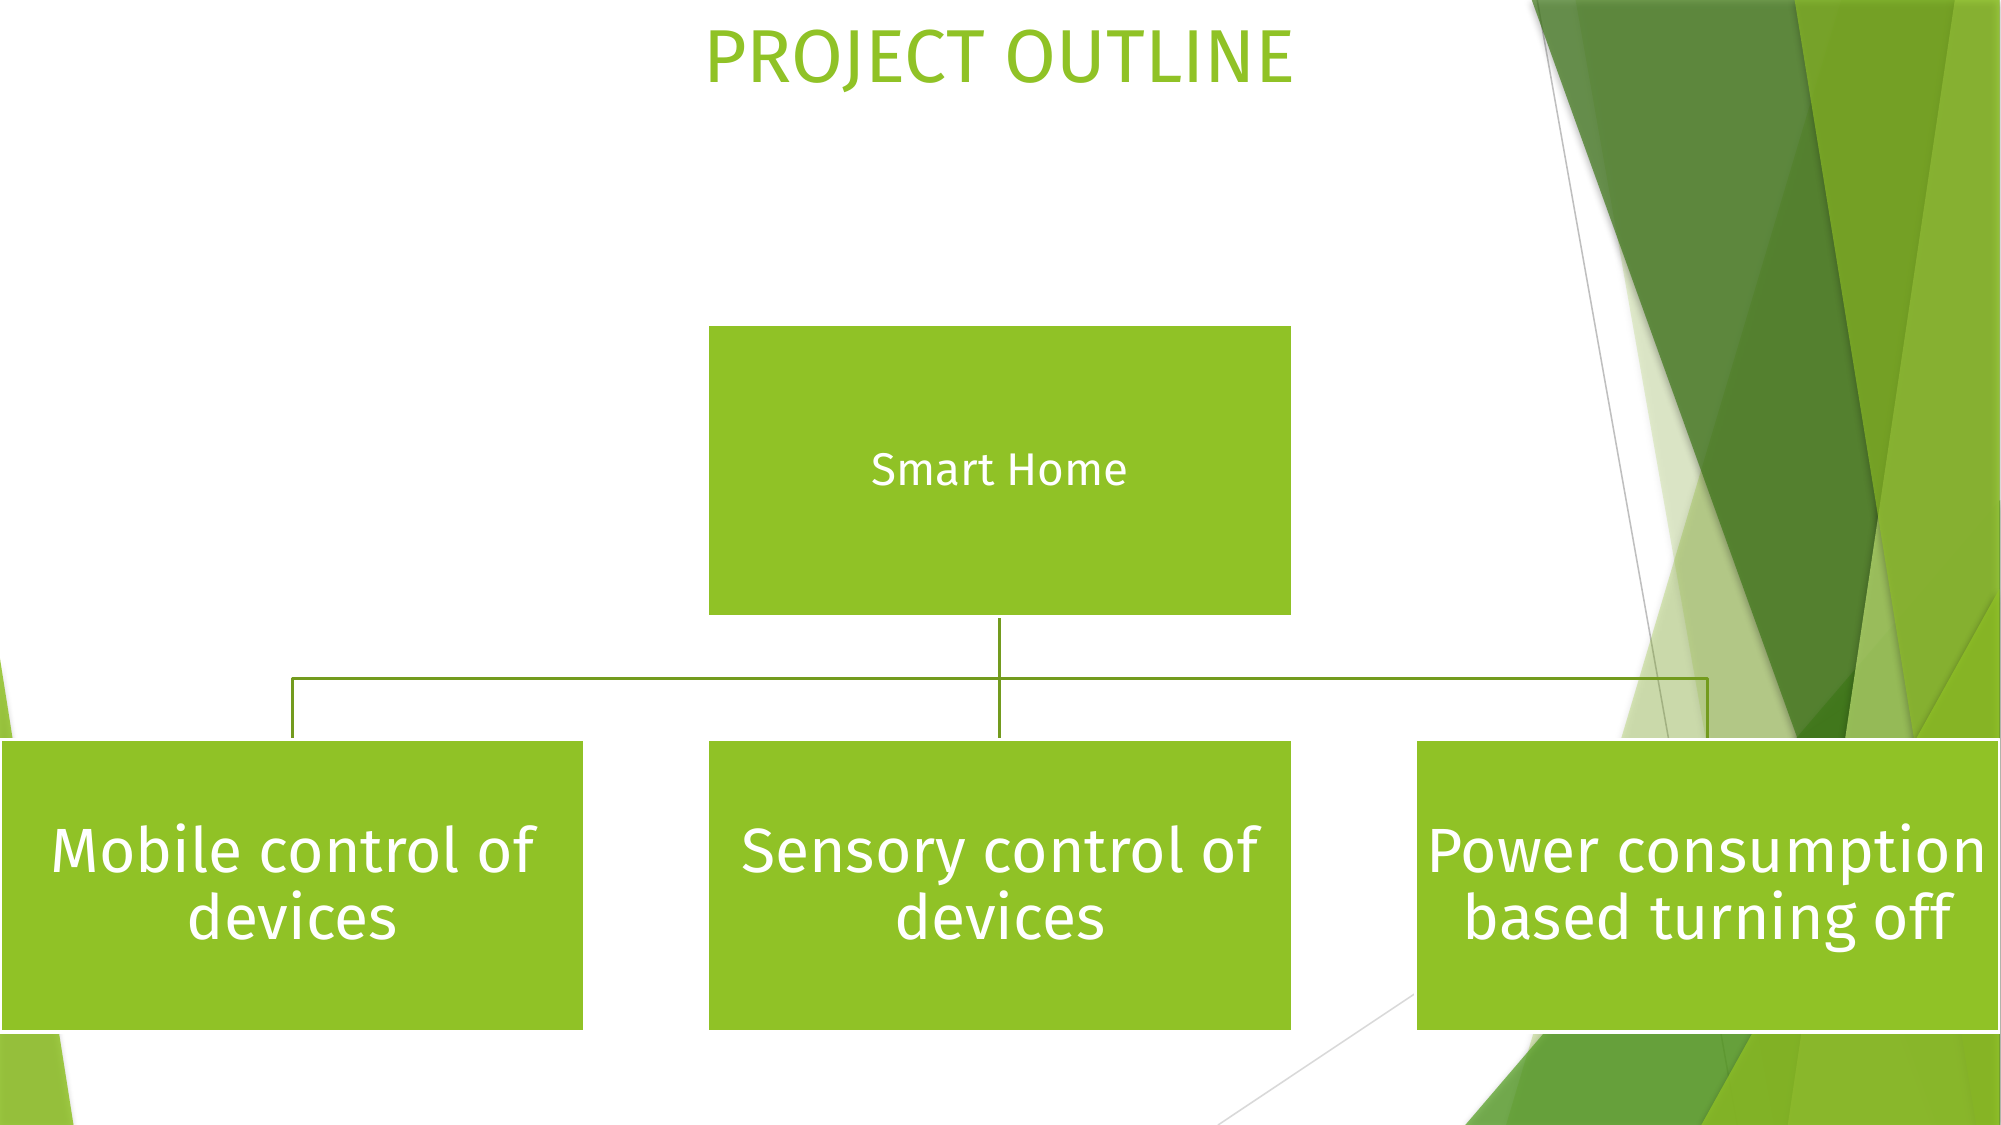

# PROJECT OUTLINE
Smart Home
Mobile control of devices
Sensory control of devices
Power consumption based turning off